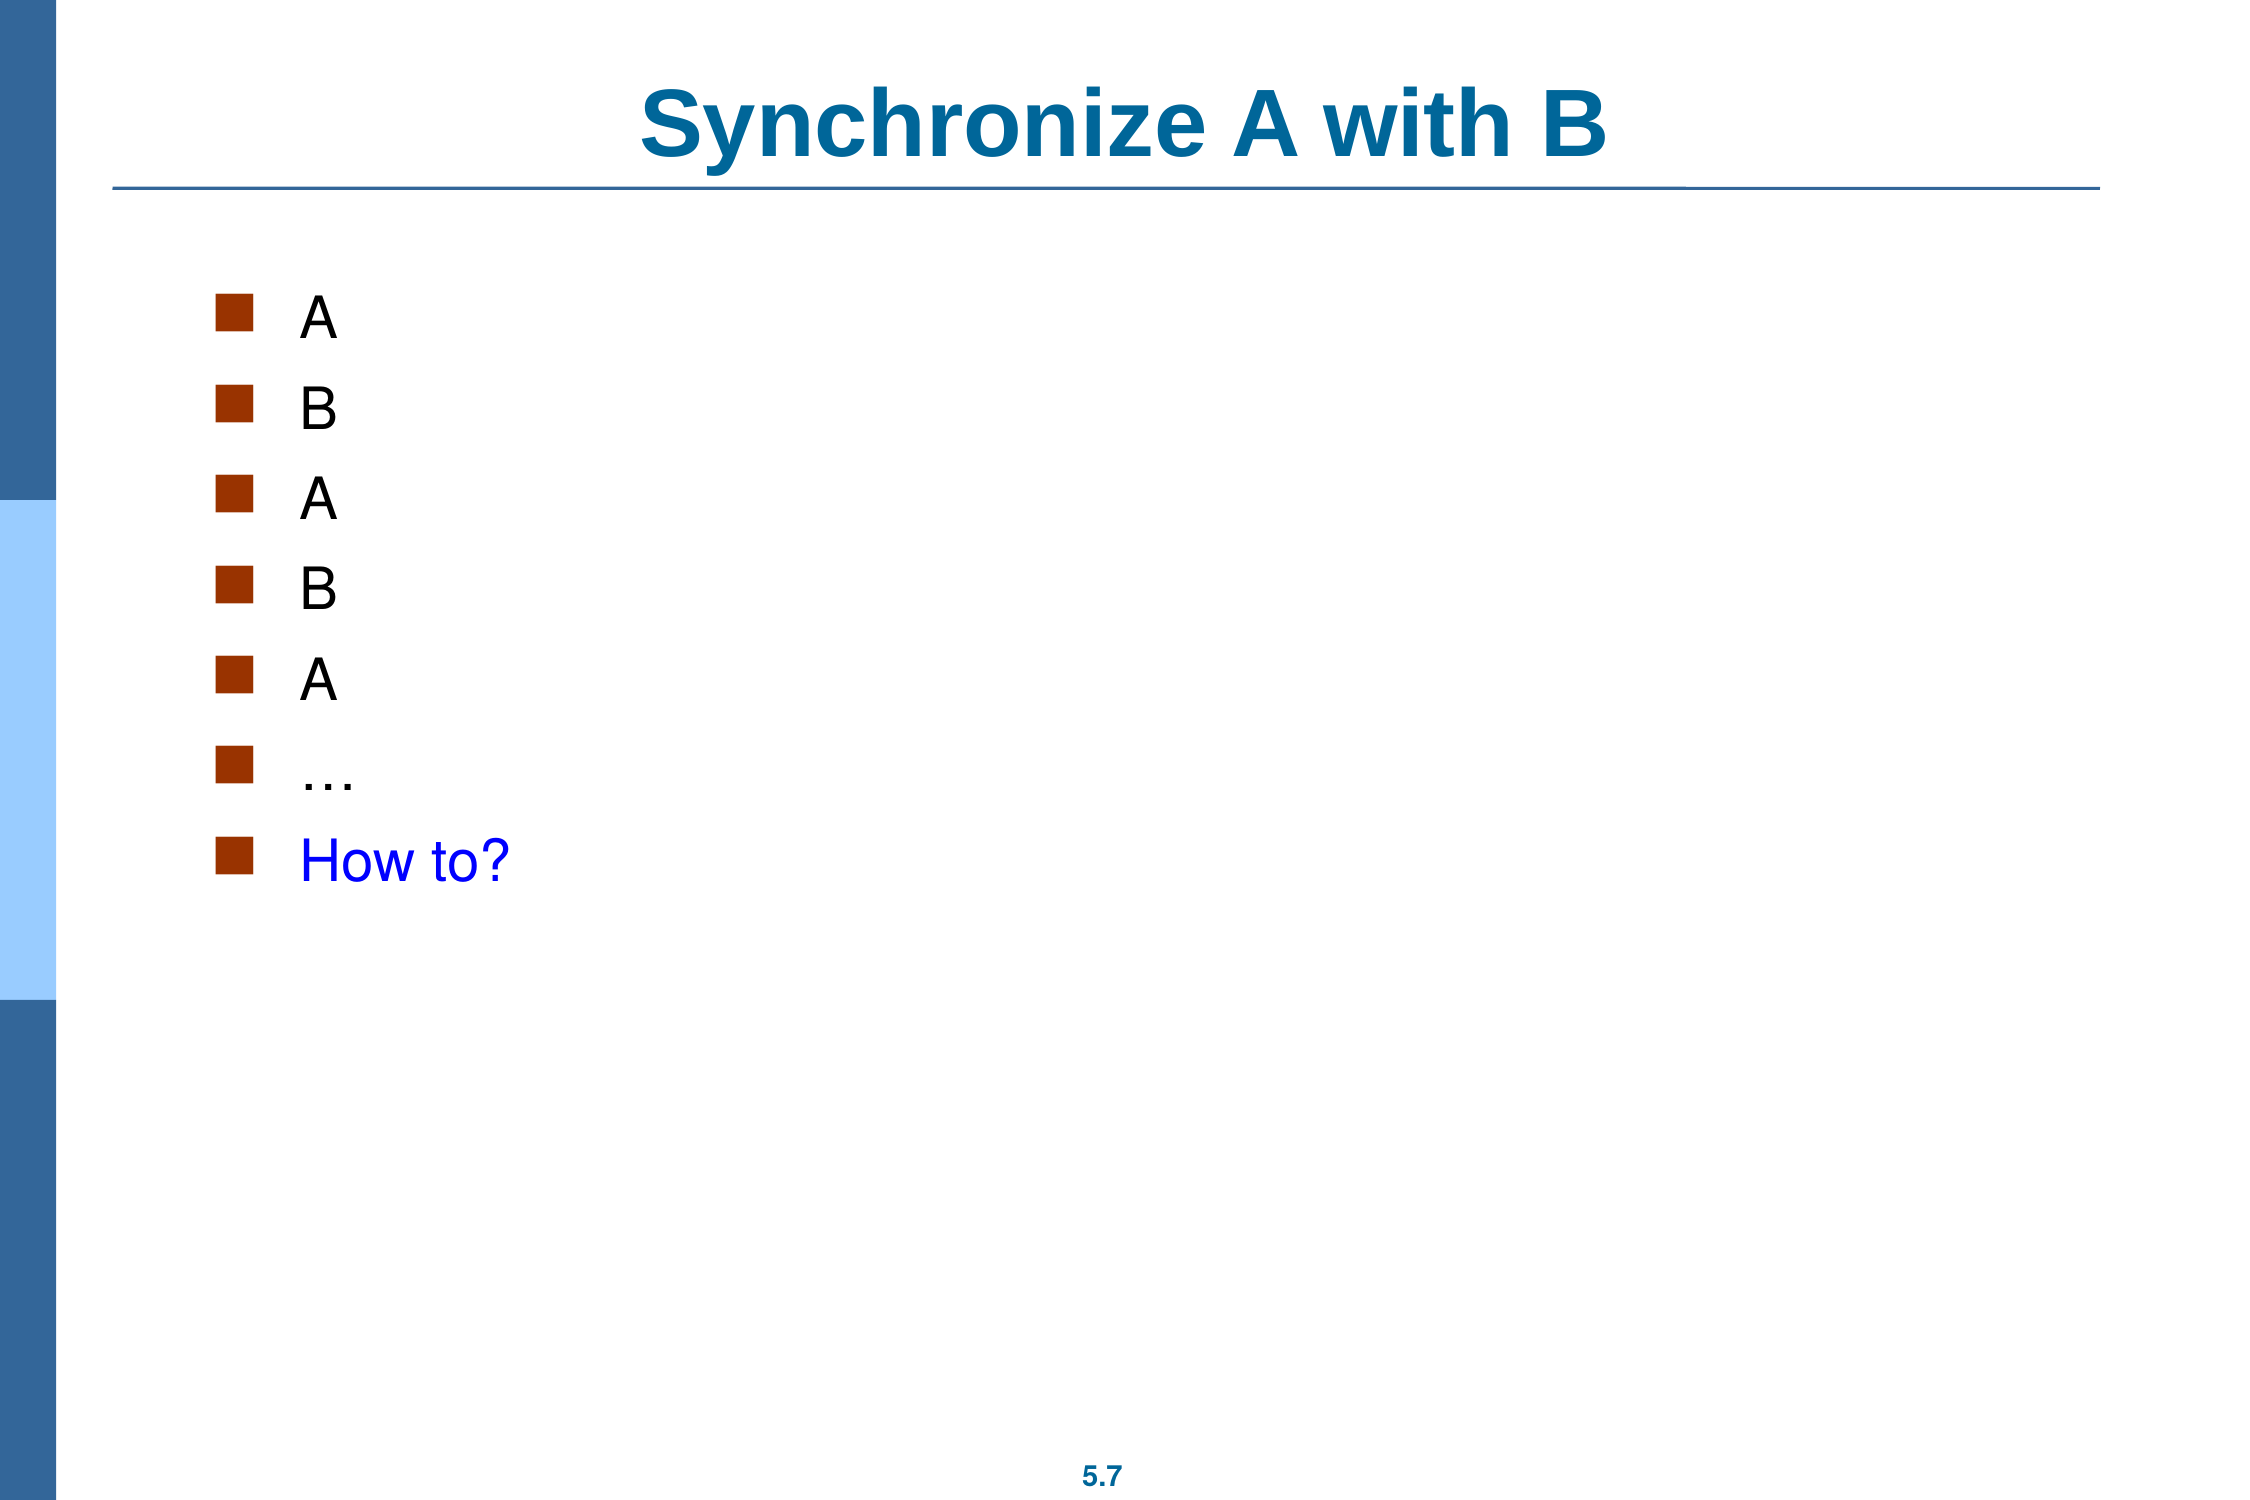

# Synchronize A with B
A
B
A
B
A
…
How to?